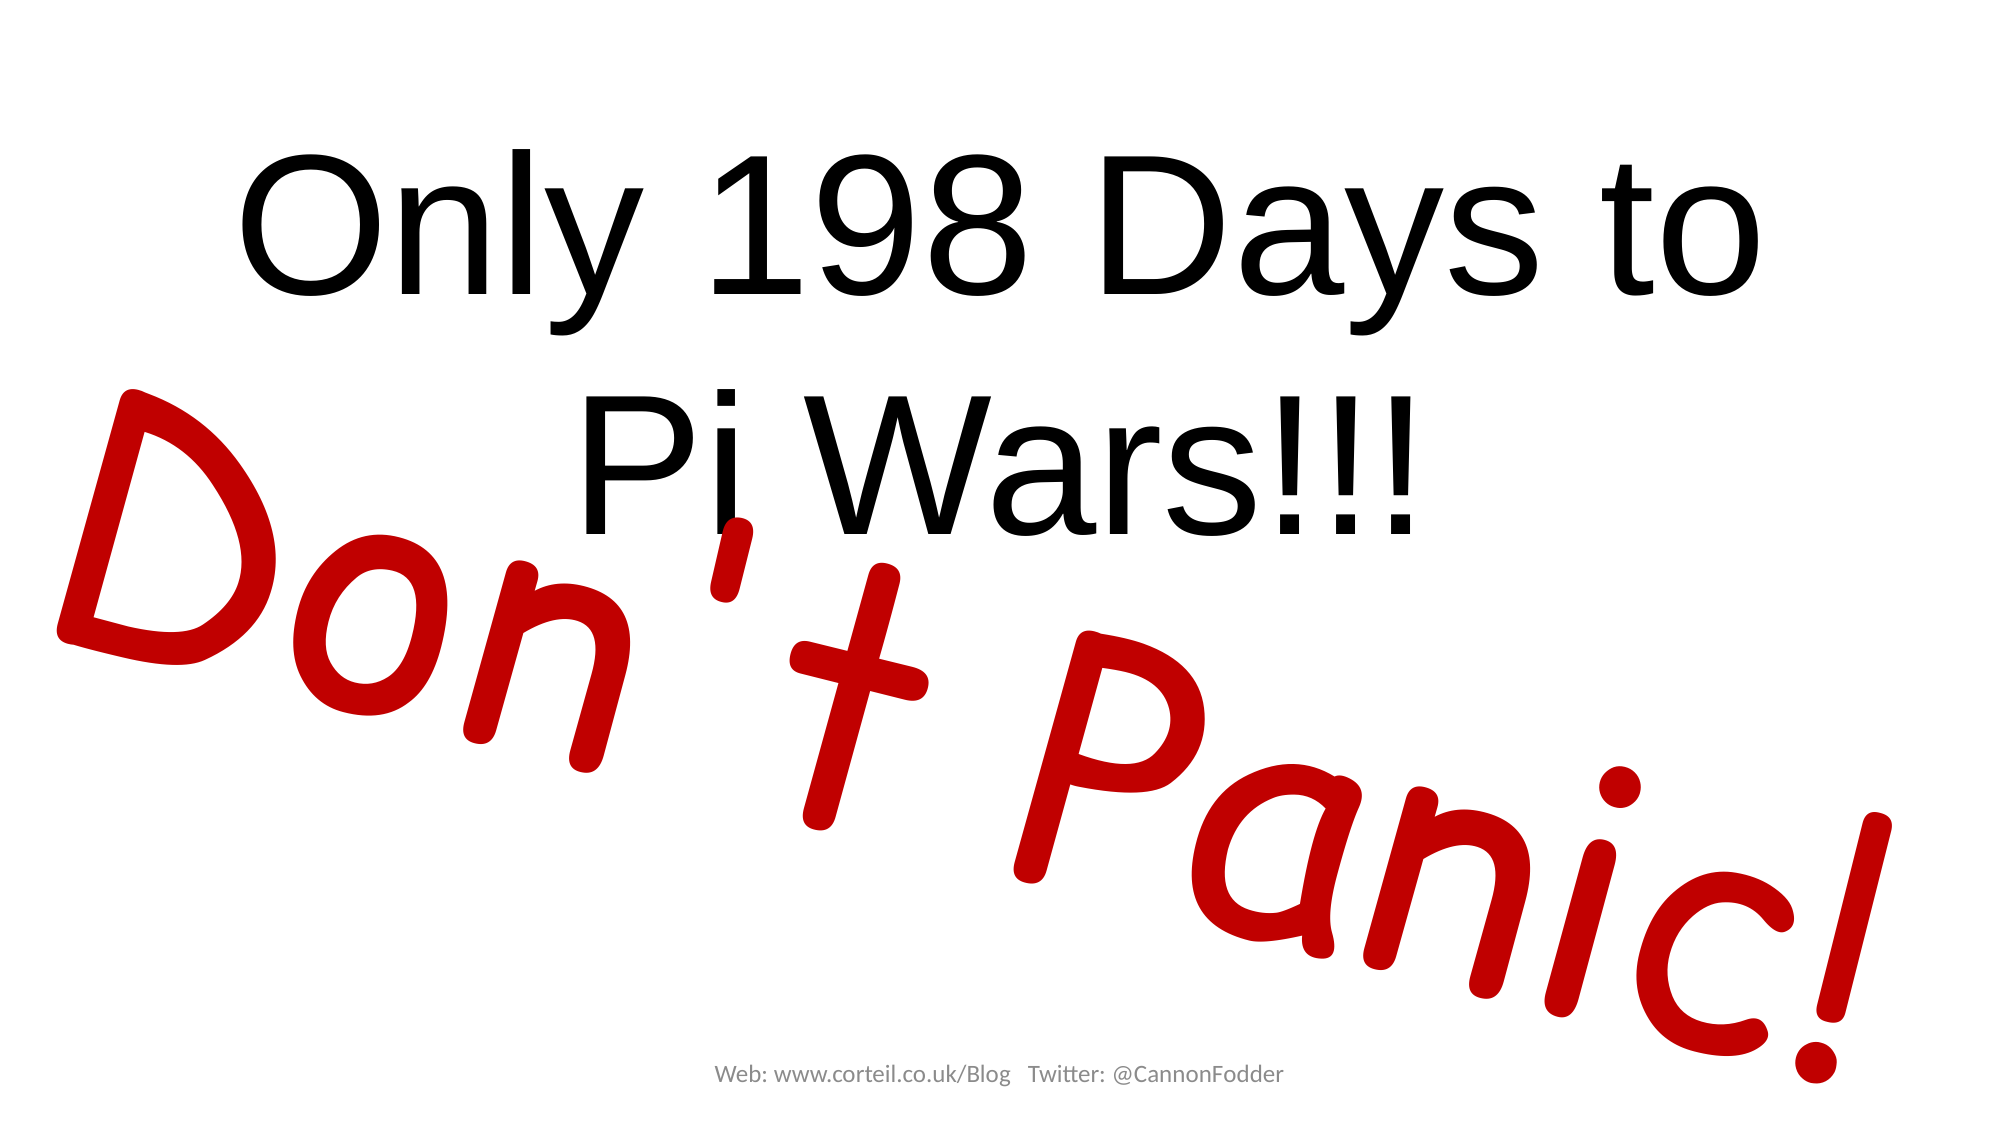

Only 198 Days to
Pi Wars!!!
Don't Panic!
Web: www.corteil.co.uk/Blog   Twitter: @CannonFodder